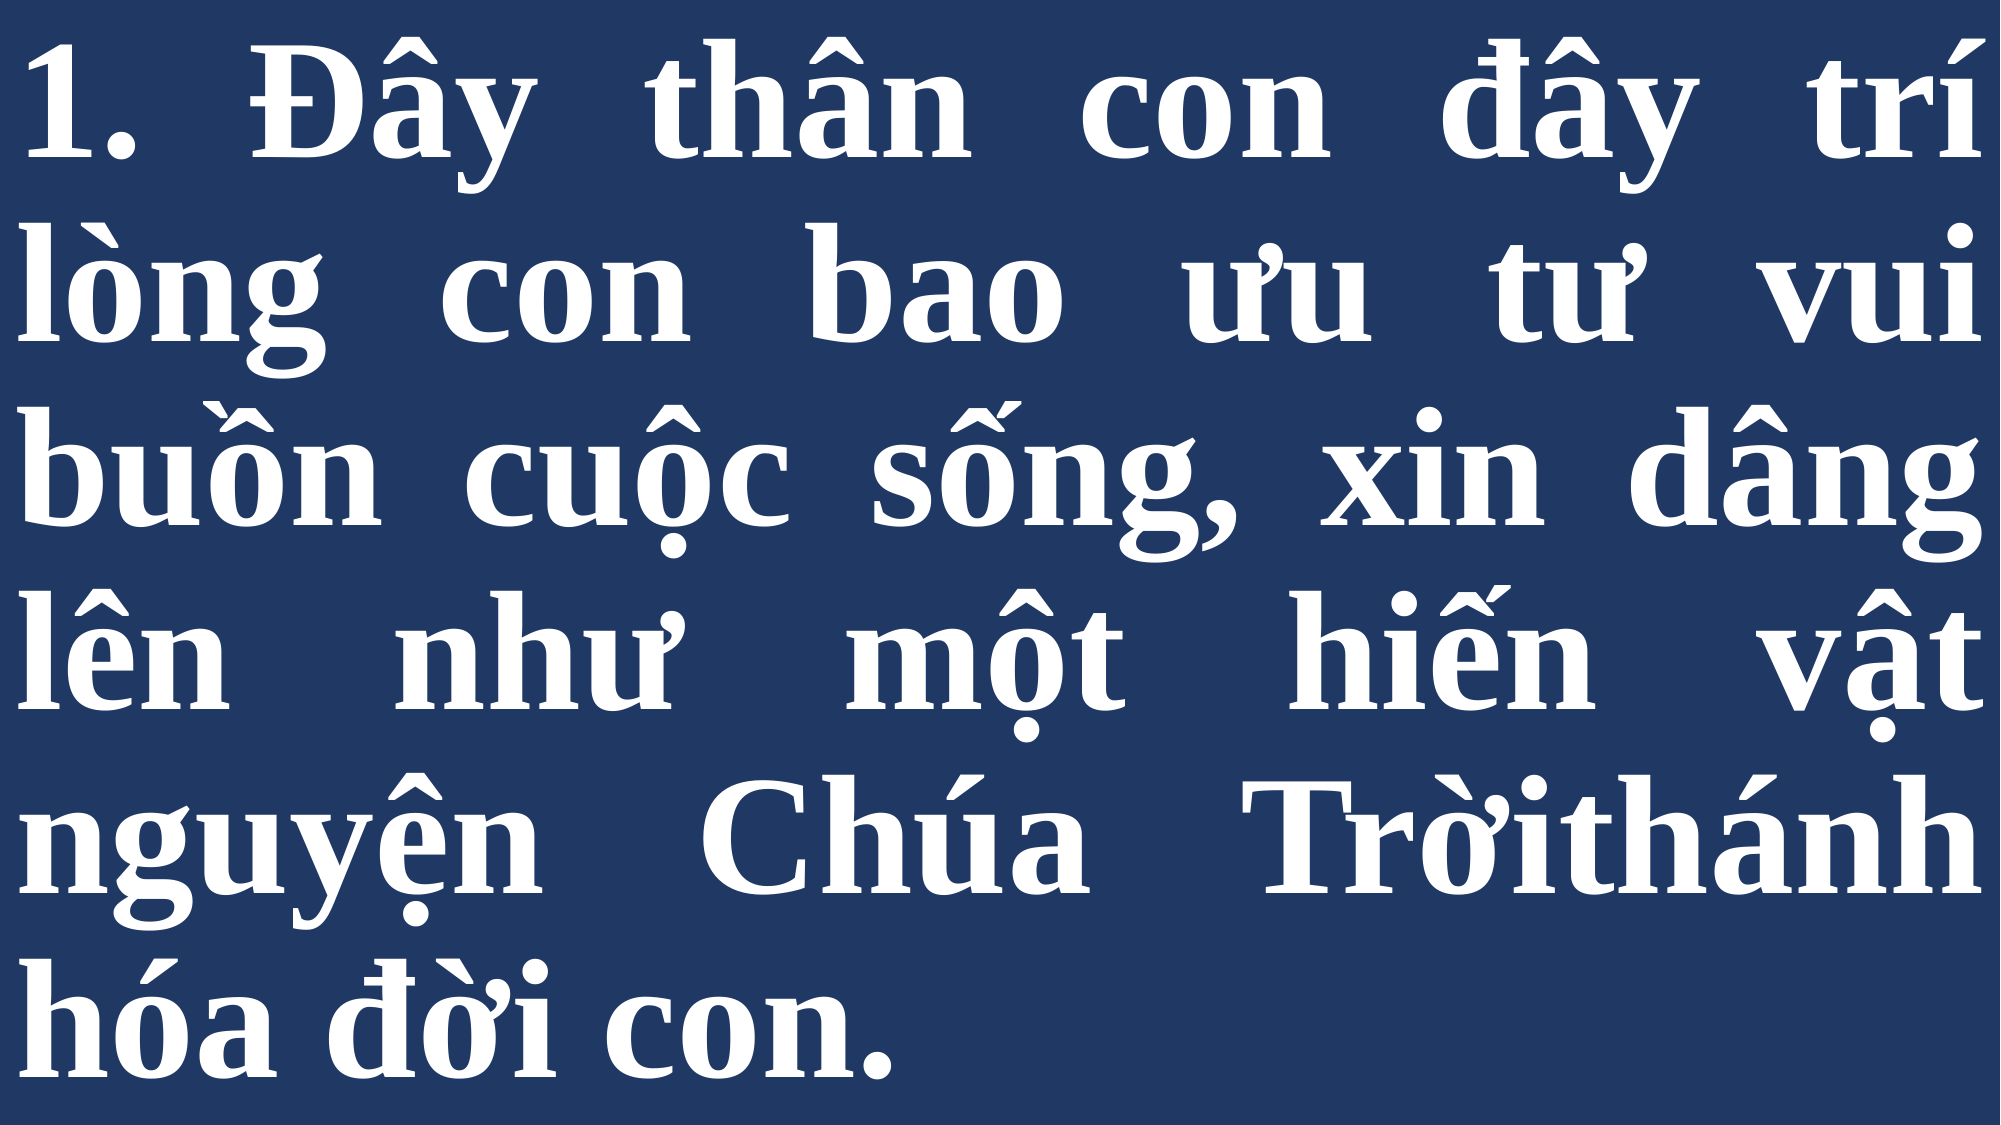

# 1. Đây thân con đây trí lòng con bao ưu tư vui buồn cuộc sống, xin dâng lên như một hiến vật nguyện Chúa Trờithánh hóa đời con.